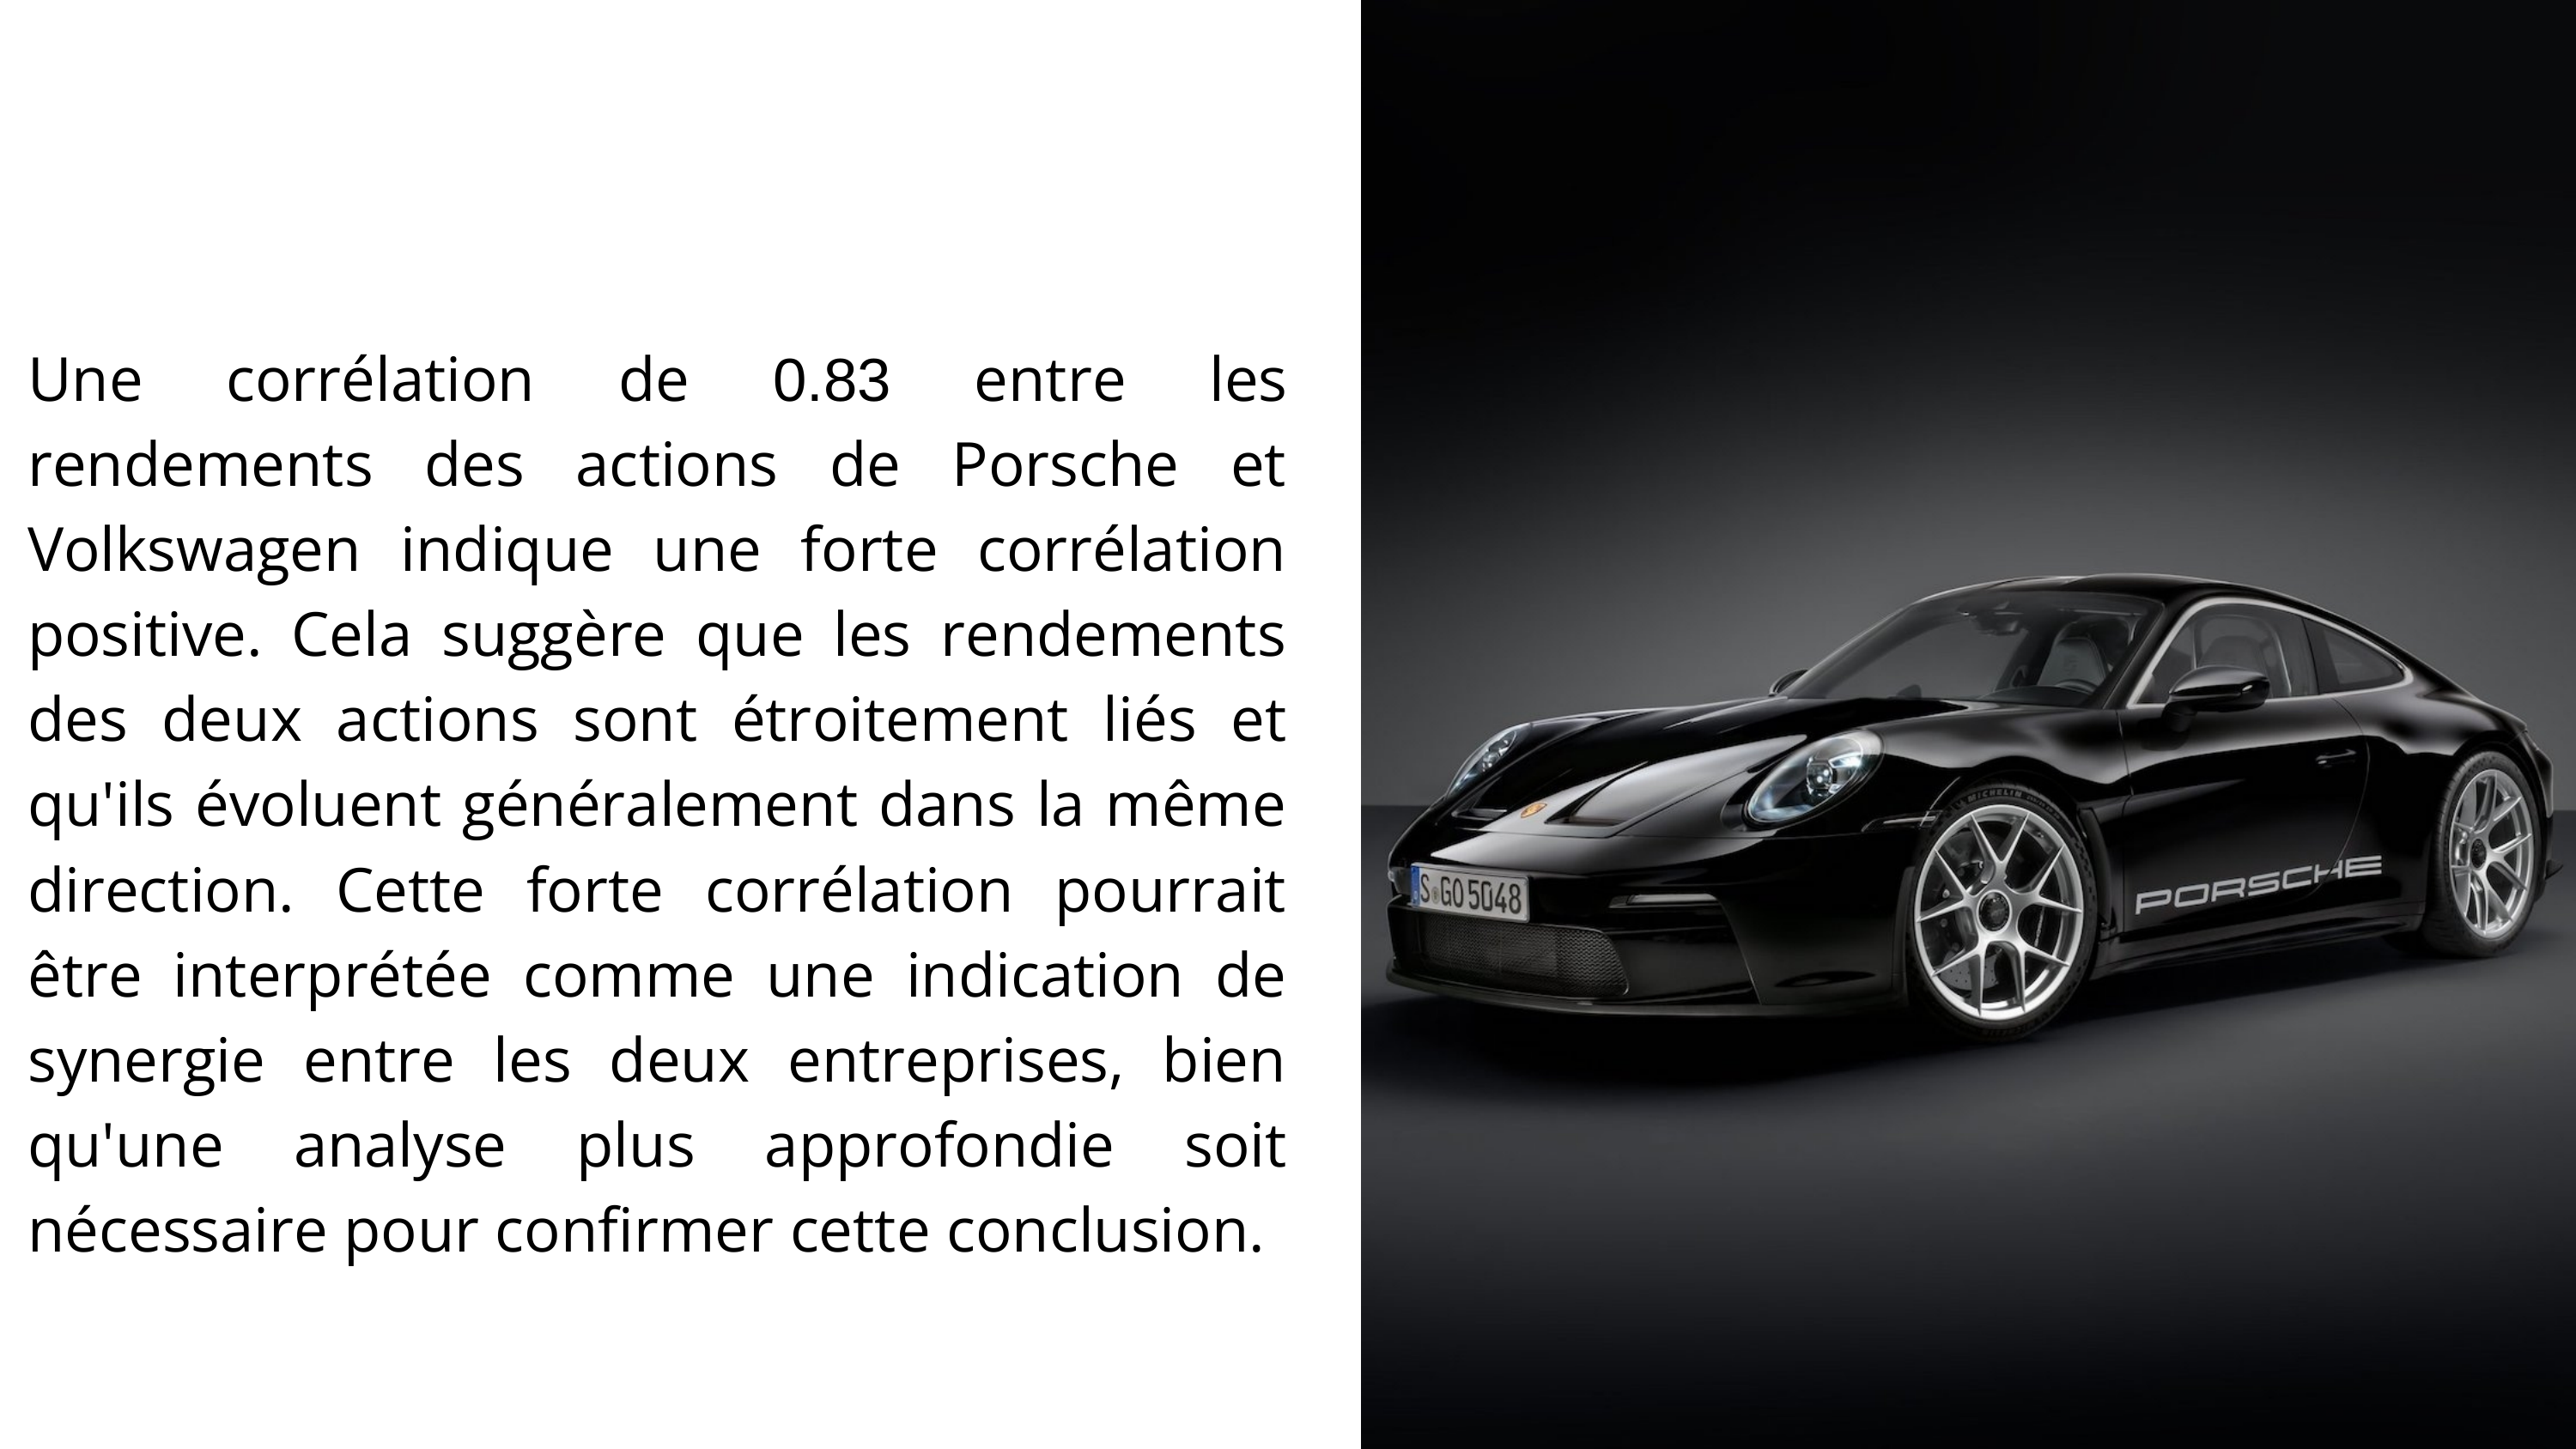

Une corrélation de 0.83 entre les rendements des actions de Porsche et Volkswagen indique une forte corrélation positive. Cela suggère que les rendements des deux actions sont étroitement liés et qu'ils évoluent généralement dans la même direction. Cette forte corrélation pourrait être interprétée comme une indication de synergie entre les deux entreprises, bien qu'une analyse plus approfondie soit nécessaire pour confirmer cette conclusion.